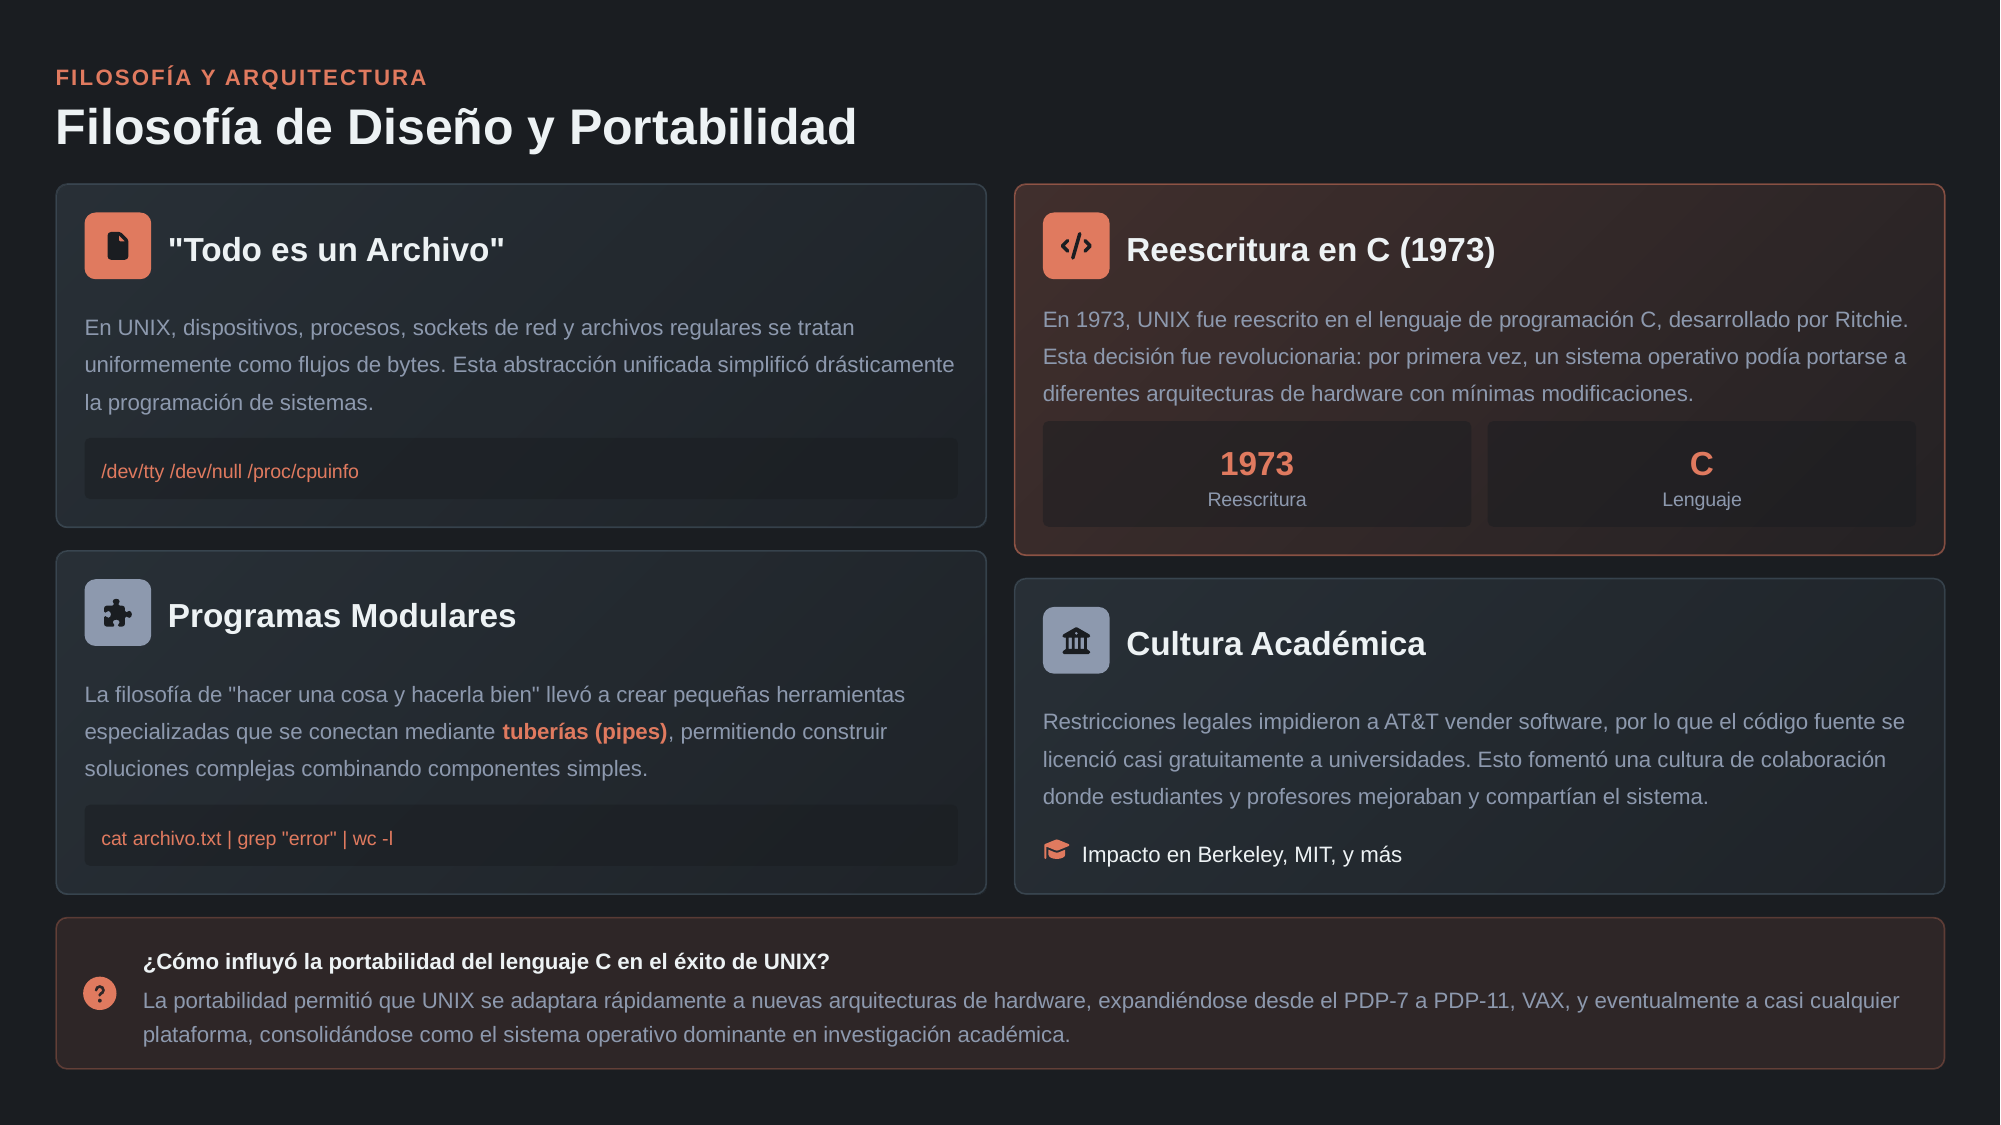

FILOSOFÍA Y ARQUITECTURA
Filosofía de Diseño y Portabilidad

"Todo es un Archivo"
Reescritura en C (1973)

En UNIX, dispositivos, procesos, sockets de red y archivos regulares se tratan uniformemente como flujos de bytes. Esta abstracción unificada simplificó drásticamente la programación de sistemas.
En 1973, UNIX fue reescrito en el lenguaje de programación C, desarrollado por Ritchie. Esta decisión fue revolucionaria: por primera vez, un sistema operativo podía portarse a diferentes arquitecturas de hardware con mínimas modificaciones.

1973
C

/dev/tty /dev/null /proc/cpuinfo
Reescritura
Lenguaje

Programas Modulares

Cultura Académica

La filosofía de "hacer una cosa y hacerla bien" llevó a crear pequeñas herramientas especializadas que se conectan mediante tuberías (pipes), permitiendo construir soluciones complejas combinando componentes simples.
Restricciones legales impidieron a AT&T vender software, por lo que el código fuente se licenció casi gratuitamente a universidades. Esto fomentó una cultura de colaboración donde estudiantes y profesores mejoraban y compartían el sistema.

cat archivo.txt | grep "error" | wc -l
Impacto en Berkeley, MIT, y más

¿Cómo influyó la portabilidad del lenguaje C en el éxito de UNIX?

La portabilidad permitió que UNIX se adaptara rápidamente a nuevas arquitecturas de hardware, expandiéndose desde el PDP-7 a PDP-11, VAX, y eventualmente a casi cualquier plataforma, consolidándose como el sistema operativo dominante en investigación académica.